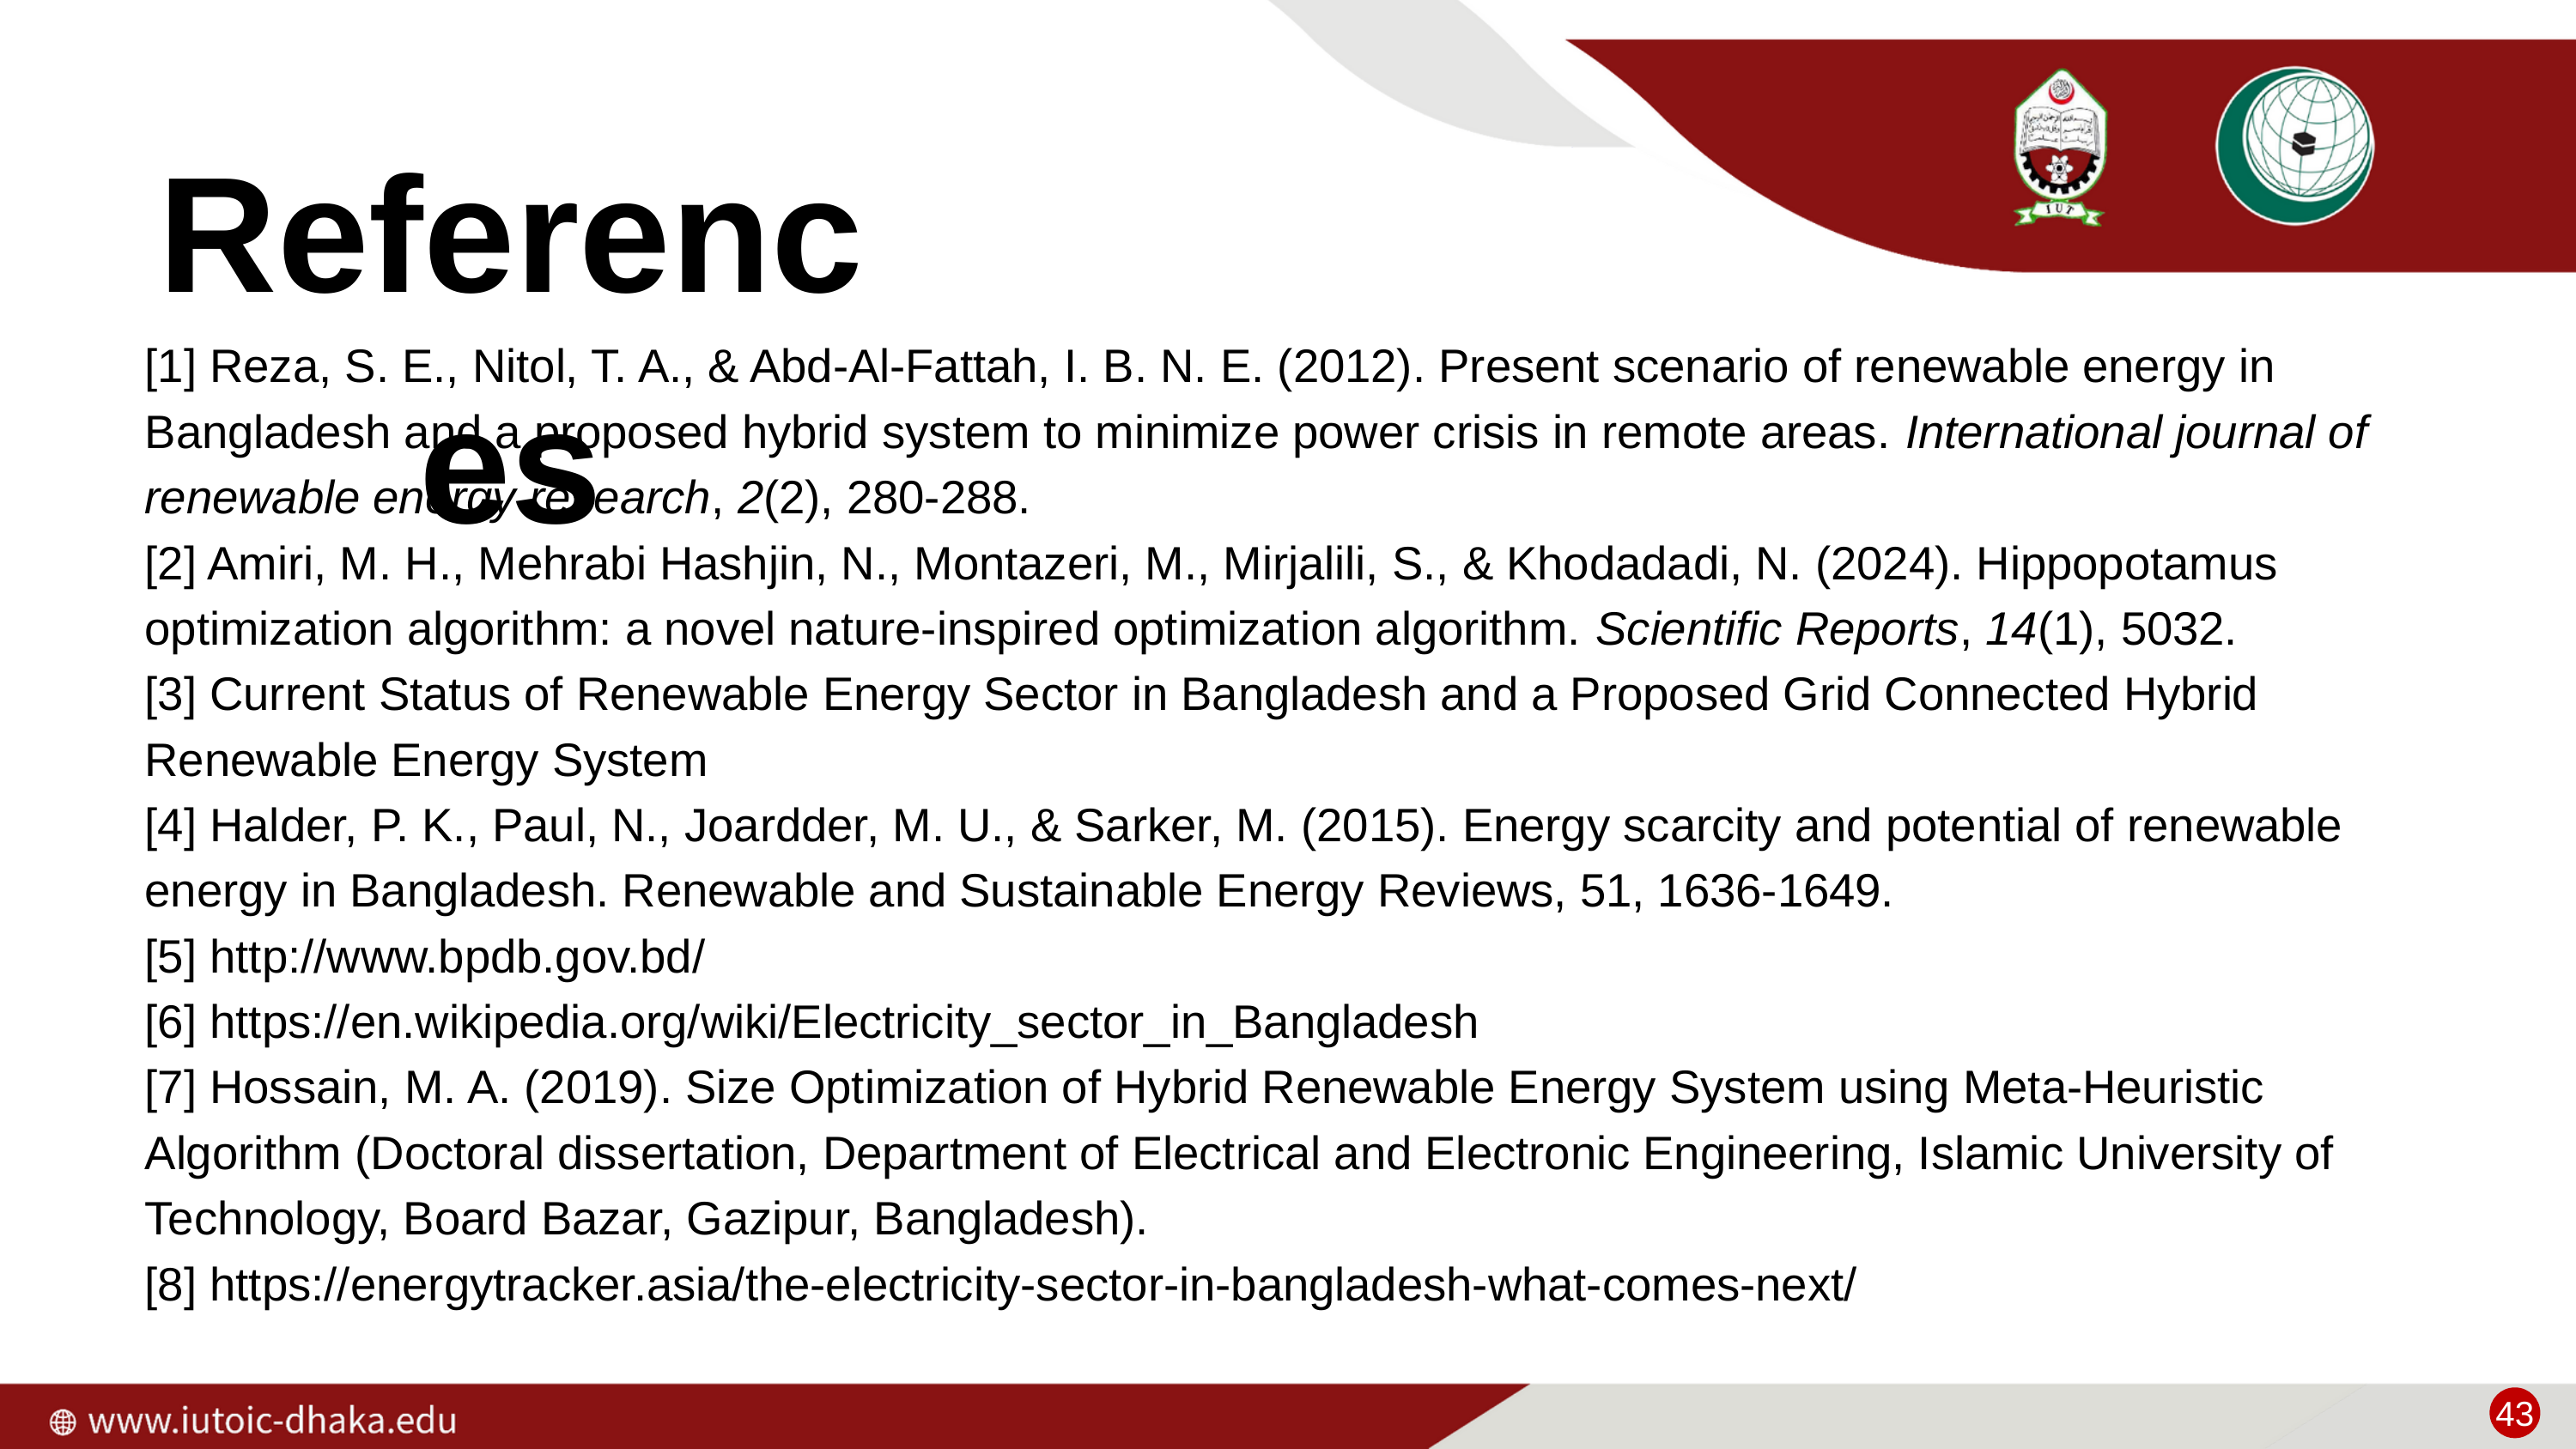

References
[1] Reza, S. E., Nitol, T. A., & Abd-Al-Fattah, I. B. N. E. (2012). Present scenario of renewable energy in Bangladesh and a proposed hybrid system to minimize power crisis in remote areas. International journal of renewable energy research, 2(2), 280-288.
[2] Amiri, M. H., Mehrabi Hashjin, N., Montazeri, M., Mirjalili, S., & Khodadadi, N. (2024). Hippopotamus optimization algorithm: a novel nature-inspired optimization algorithm. Scientific Reports, 14(1), 5032.
[3] Current Status of Renewable Energy Sector in Bangladesh and a Proposed Grid Connected Hybrid Renewable Energy System
[4] Halder, P. K., Paul, N., Joardder, M. U., & Sarker, M. (2015). Energy scarcity and potential of renewable energy in Bangladesh. Renewable and Sustainable Energy Reviews, 51, 1636-1649.
[5] http://www.bpdb.gov.bd/
[6] https://en.wikipedia.org/wiki/Electricity_sector_in_Bangladesh
[7] Hossain, M. A. (2019). Size Optimization of Hybrid Renewable Energy System using Meta-Heuristic Algorithm (Doctoral dissertation, Department of Electrical and Electronic Engineering, Islamic University of Technology, Board Bazar, Gazipur, Bangladesh).
[8] https://energytracker.asia/the-electricity-sector-in-bangladesh-what-comes-next/
43